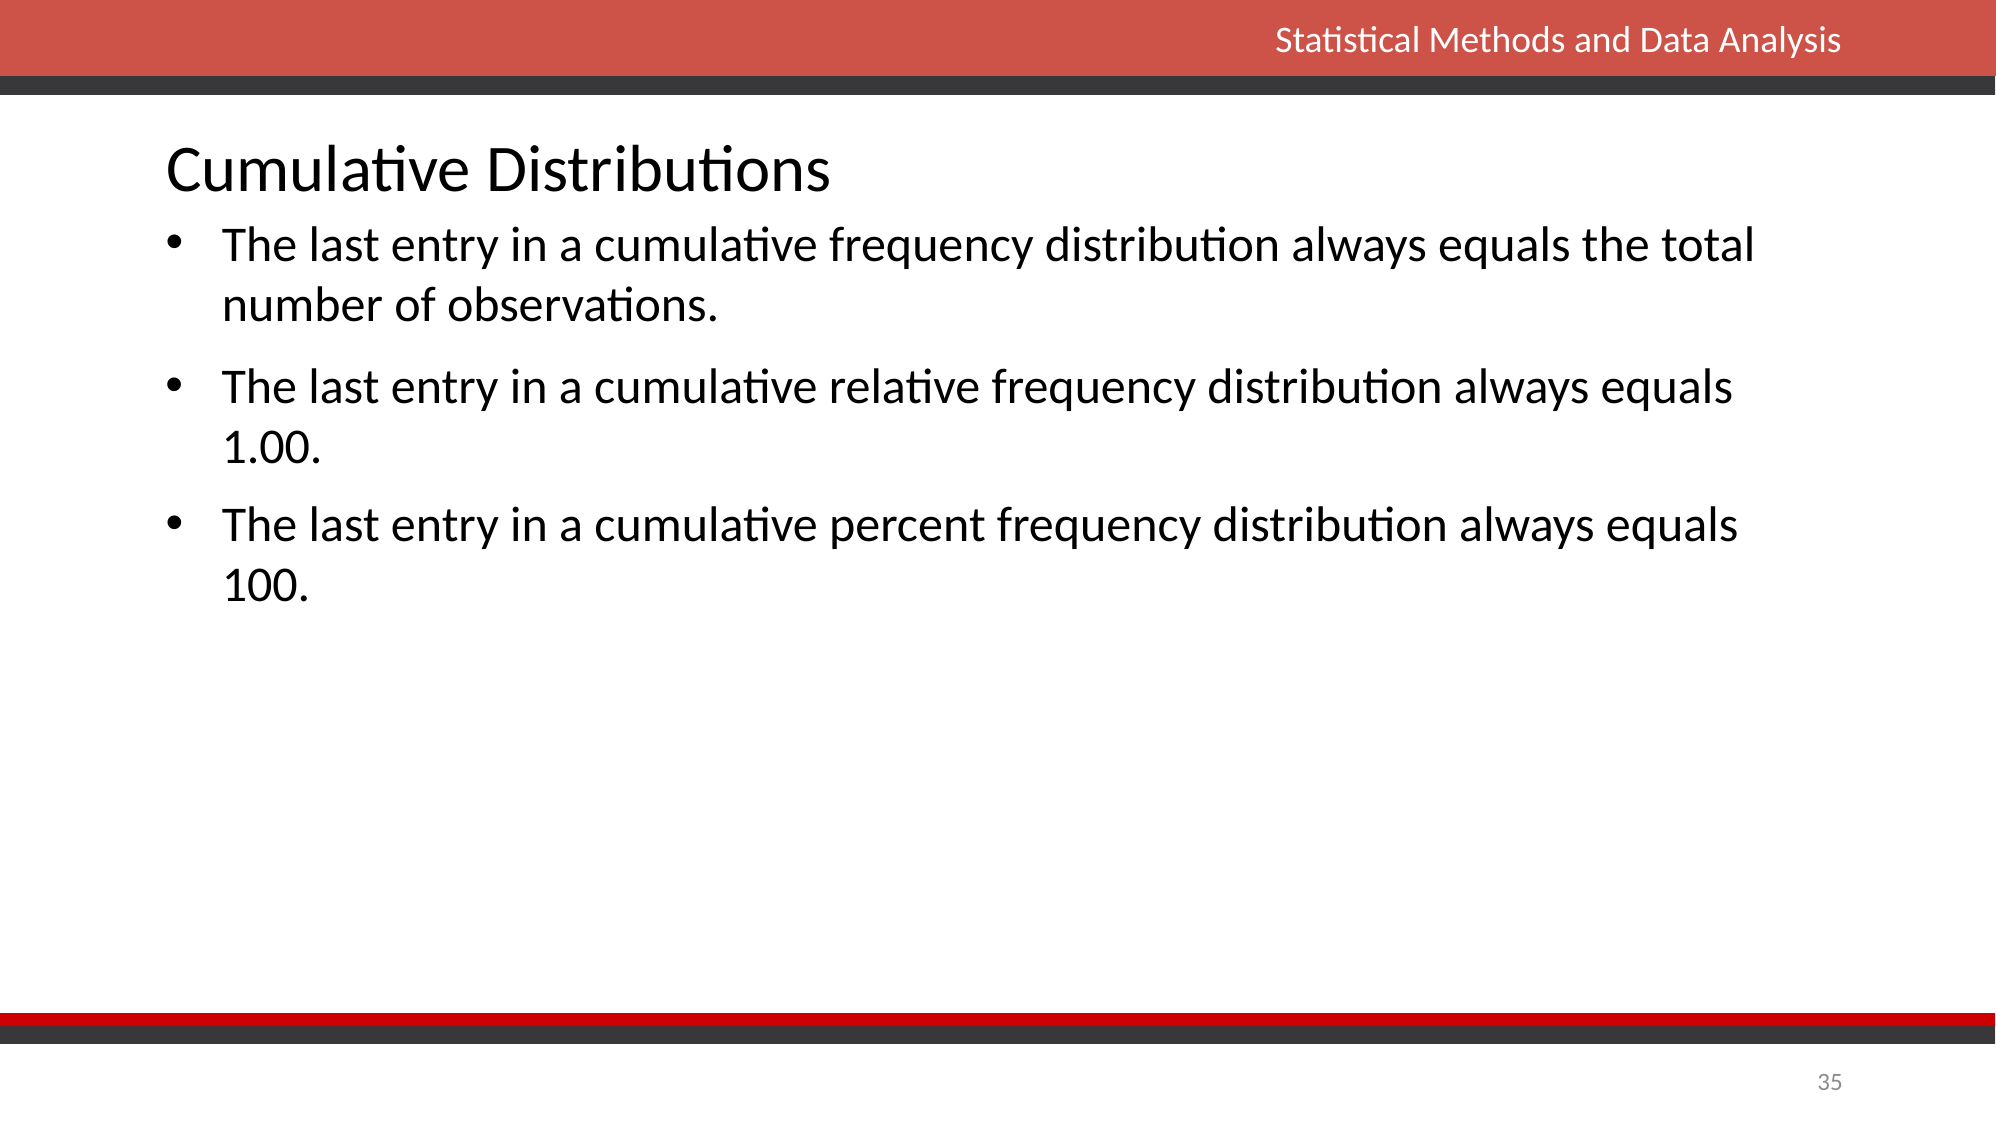

Cumulative Distributions
The last entry in a cumulative frequency distribution always equals the total number of observations.
The last entry in a cumulative relative frequency distribution always equals 1.00.
The last entry in a cumulative percent frequency distribution always equals 100.
35